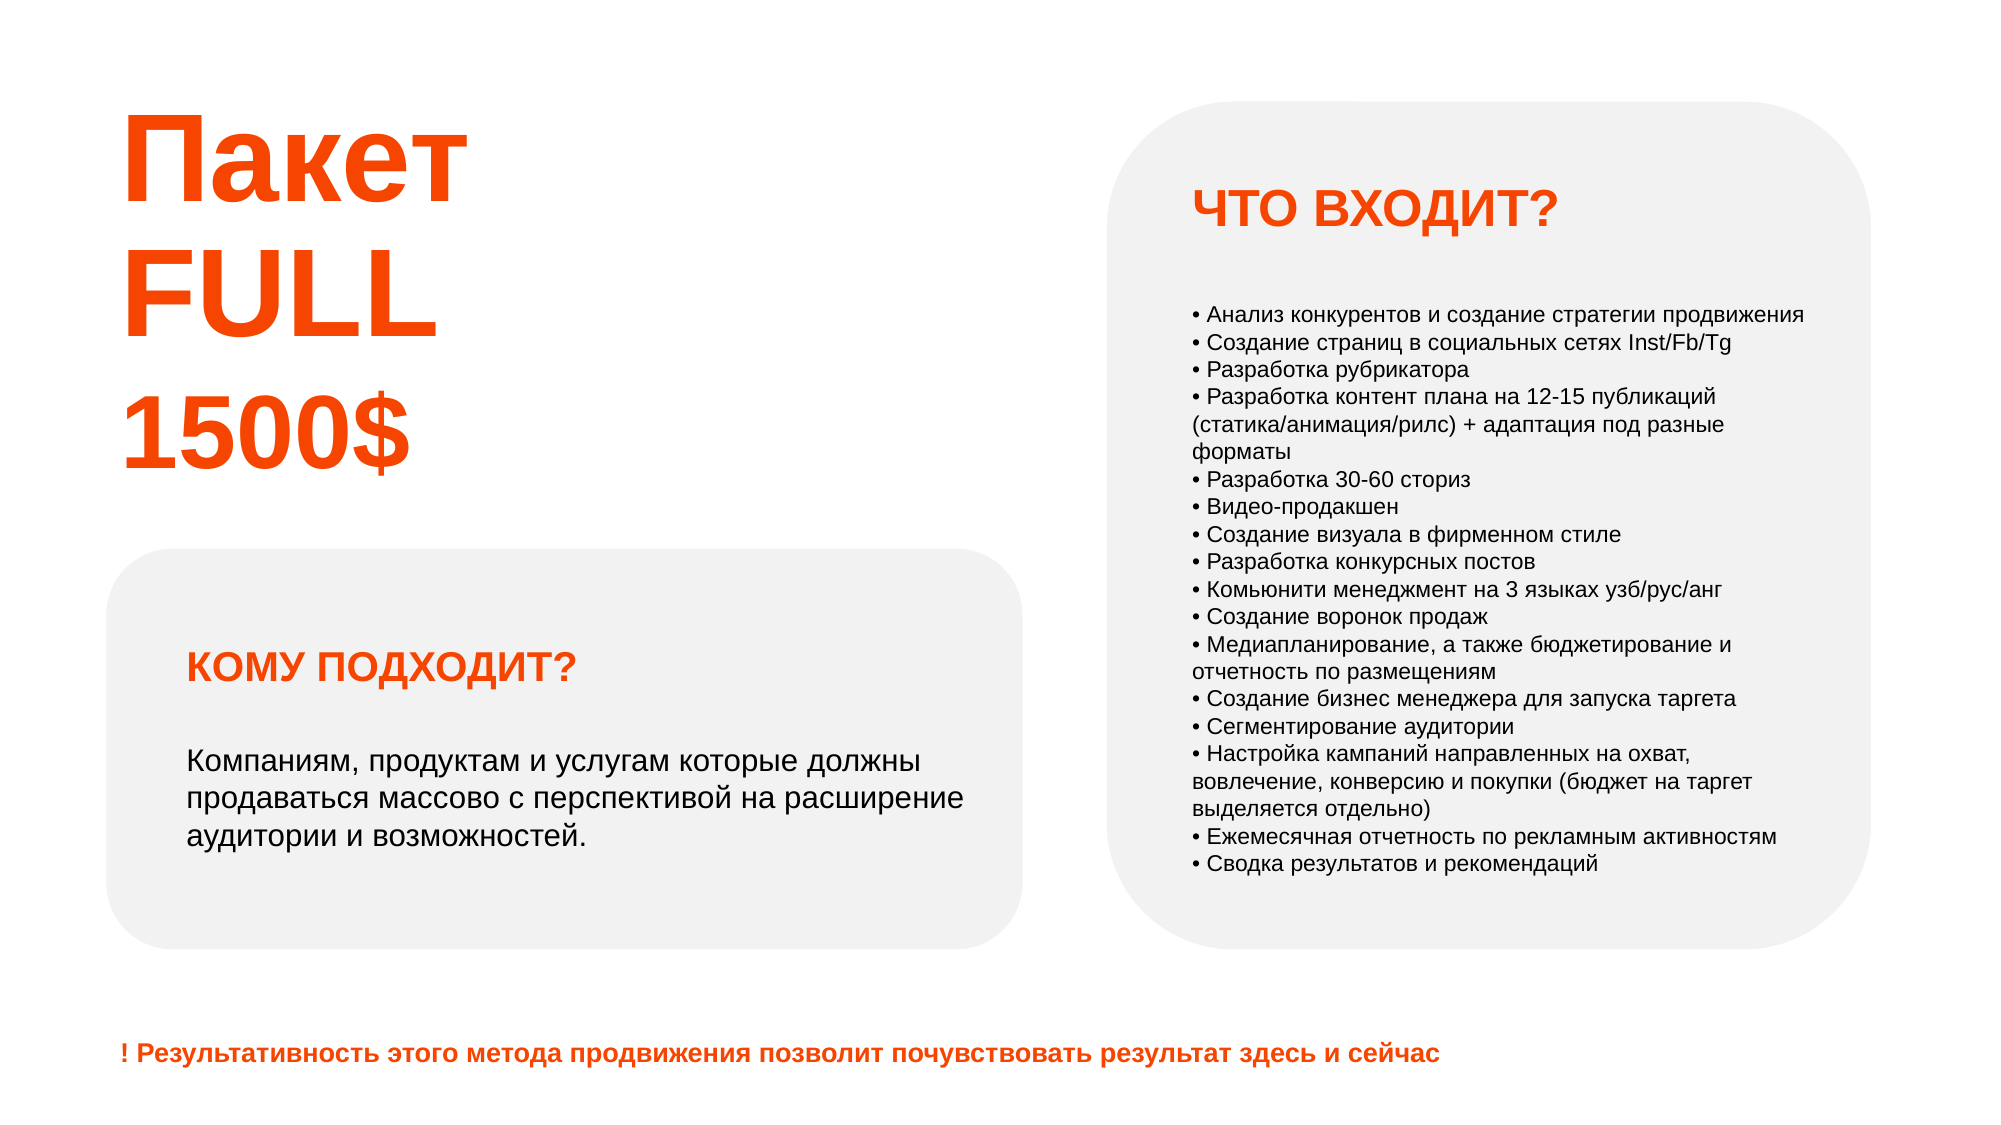

# Пакет FULL
ЧТО ВХОДИТ?

• Анализ конкурентов и создание стратегии продвижения
• Создание страниц в социальных сетях Inst/Fb/Tg
• Разработка рубрикатора
• Разработка контент плана на 12-15 публикаций (статика/анимация/рилс) + адаптация под разные форматы
• Разработка 30-60 сториз
• Видео-продакшен
• Создание визуала в фирменном стиле
• Разработка конкурсных постов
• Комьюнити менеджмент на 3 языках узб/рус/анг
• Создание воронок продаж
• Медиапланирование, а также бюджетирование и отчетность по размещениям
• Создание бизнес менеджера для запуска таргета
• Сегментирование аудитории
• Настройка кампаний направленных на охват, вовлечение, конверсию и покупки (бюджет на таргет выделяется отдельно)
• Ежемесячная отчетность по рекламным активностям
• Сводка результатов и рекомендаций
1500$

КОМУ ПОДХОДИТ?

Компаниям, продуктам и услугам которые должны продаваться массово с перспективой на расширение аудитории и возможностей.
! Результативность этого метода продвижения позволит почувствовать результат здесь и сейчас